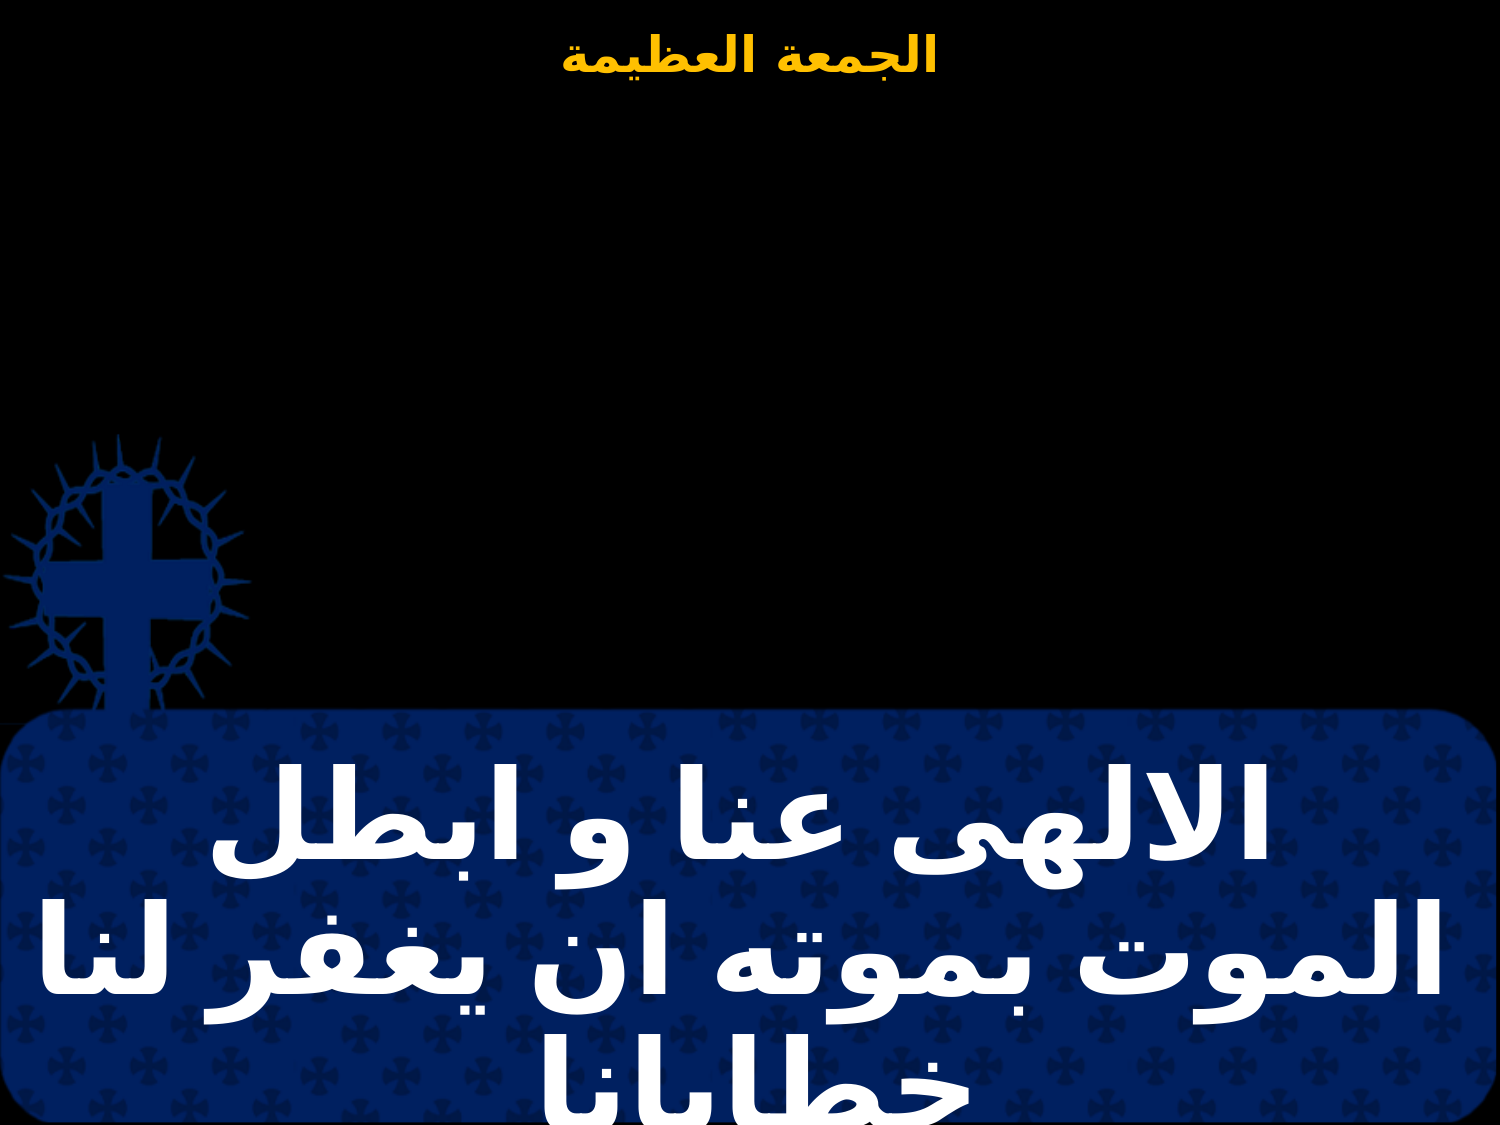

# الالهى عنا و ابطل الموت بموته ان يغفر لنا خطايانا